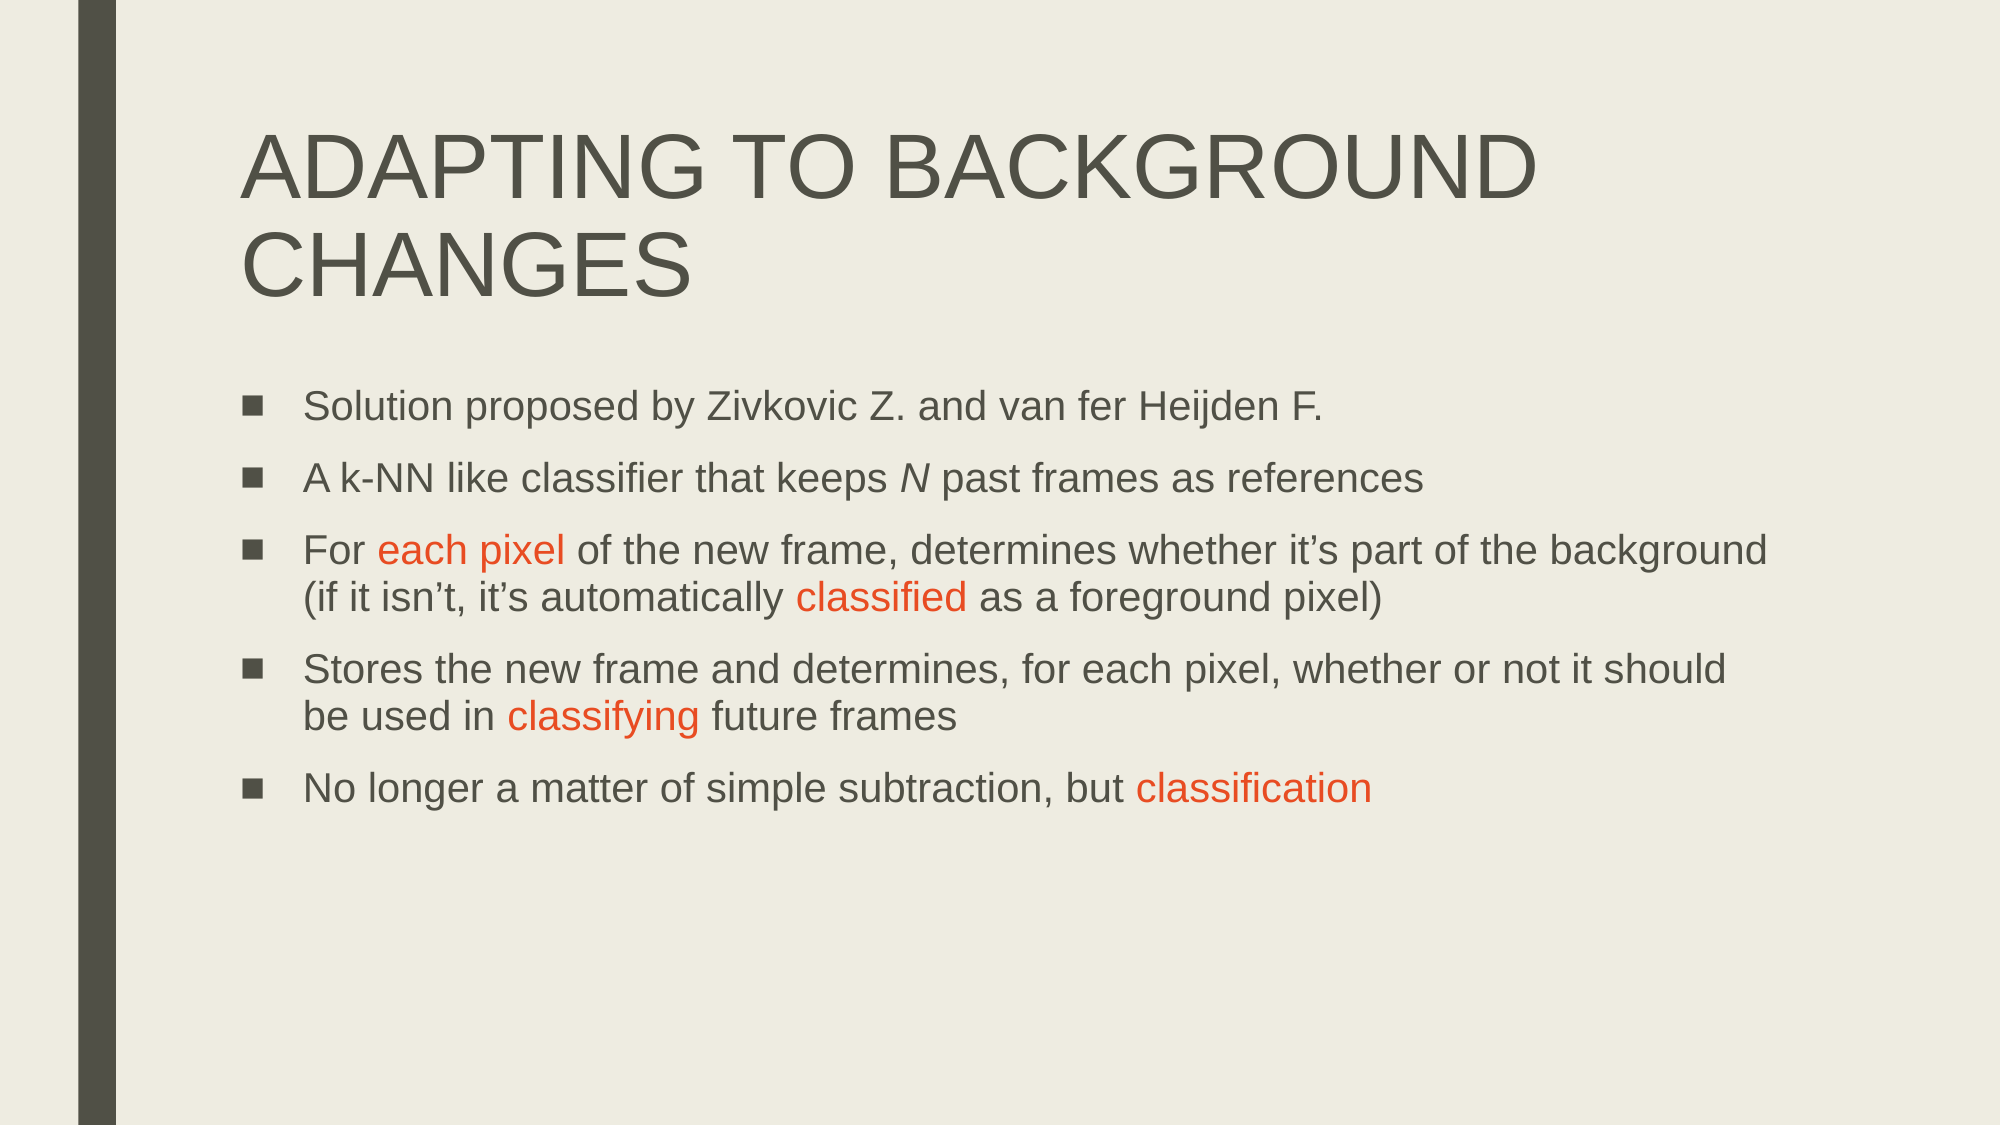

# ADAPTING TO BACKGROUND CHANGES
Solution proposed by Zivkovic Z. and van fer Heijden F.
A k-NN like classifier that keeps N past frames as references
For each pixel of the new frame, determines whether it’s part of the background (if it isn’t, it’s automatically classified as a foreground pixel)
Stores the new frame and determines, for each pixel, whether or not it should be used in classifying future frames
No longer a matter of simple subtraction, but classification